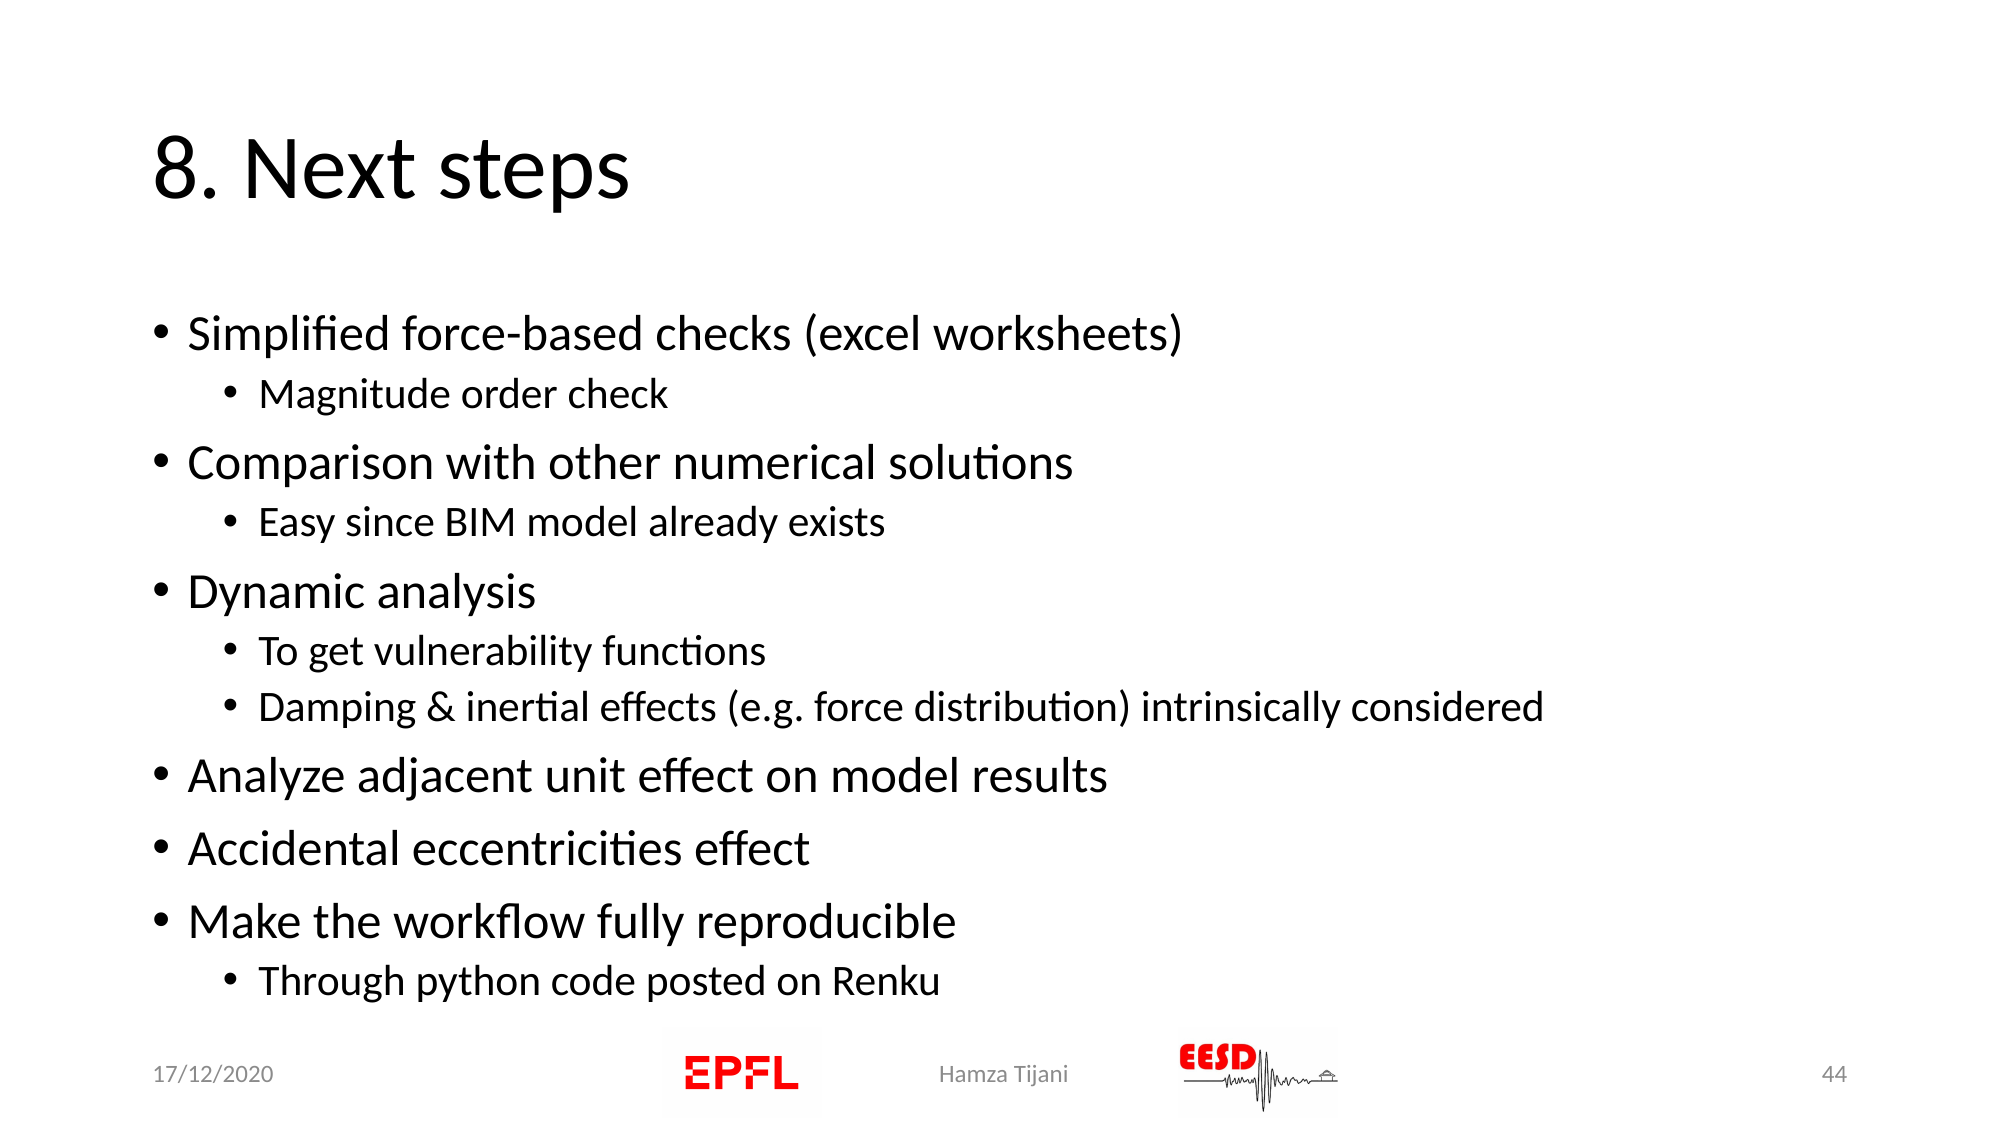

# 8. Next steps
Simplified force-based checks (excel worksheets)
Magnitude order check
Comparison with other numerical solutions
Easy since BIM model already exists
Dynamic analysis
To get vulnerability functions
Damping & inertial effects (e.g. force distribution) intrinsically considered
Analyze adjacent unit effect on model results
Accidental eccentricities effect
Make the workflow fully reproducible
Through python code posted on Renku
17/12/2020
Hamza Tijani
44